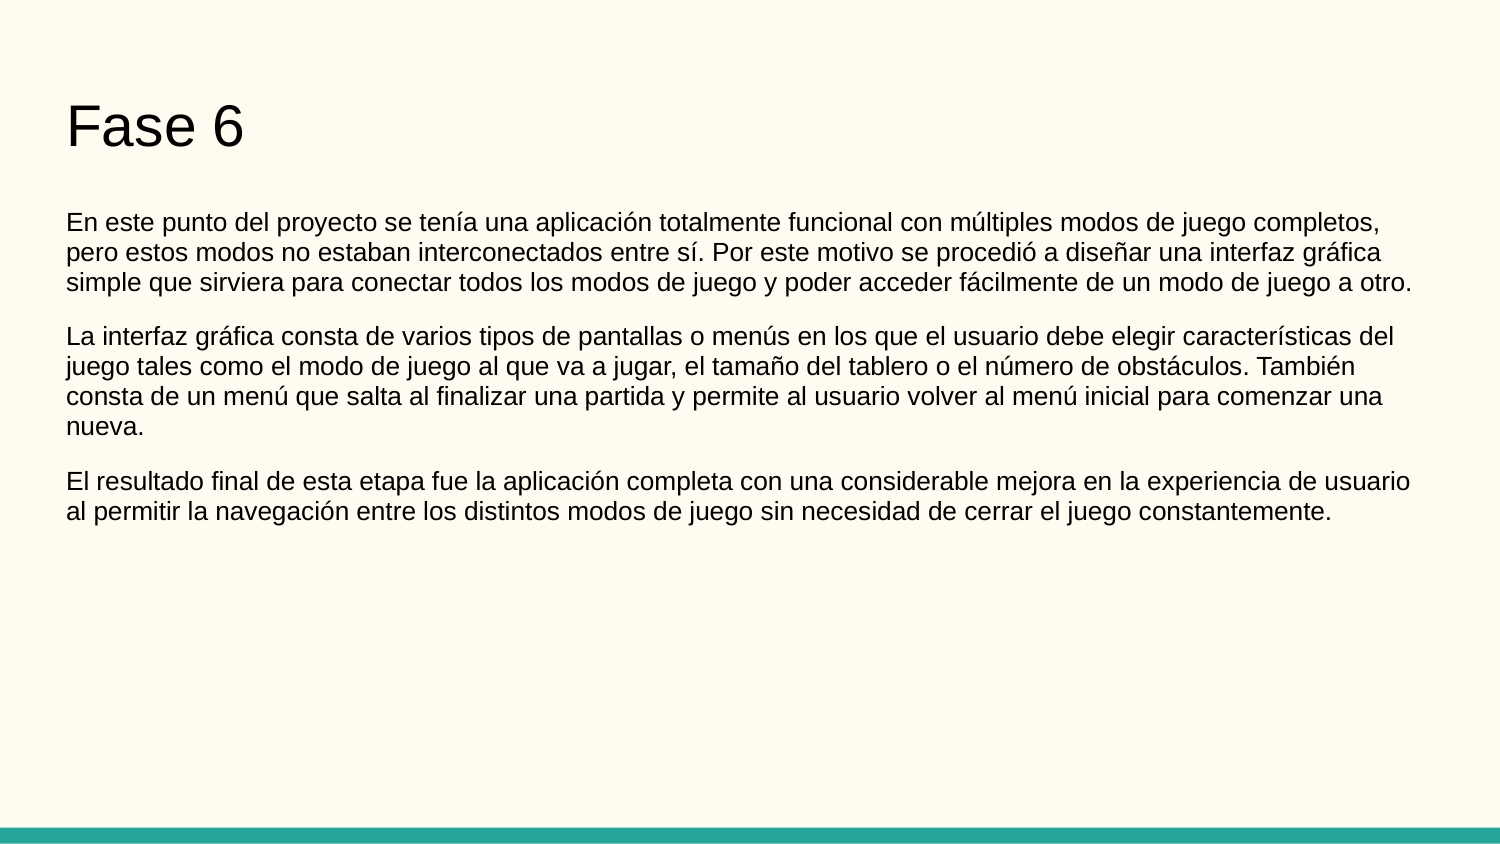

# Fase 6
En este punto del proyecto se tenía una aplicación totalmente funcional con múltiples modos de juego completos, pero estos modos no estaban interconectados entre sí. Por este motivo se procedió a diseñar una interfaz gráfica simple que sirviera para conectar todos los modos de juego y poder acceder fácilmente de un modo de juego a otro.
La interfaz gráfica consta de varios tipos de pantallas o menús en los que el usuario debe elegir características del juego tales como el modo de juego al que va a jugar, el tamaño del tablero o el número de obstáculos. También consta de un menú que salta al finalizar una partida y permite al usuario volver al menú inicial para comenzar una nueva.
El resultado final de esta etapa fue la aplicación completa con una considerable mejora en la experiencia de usuario al permitir la navegación entre los distintos modos de juego sin necesidad de cerrar el juego constantemente.